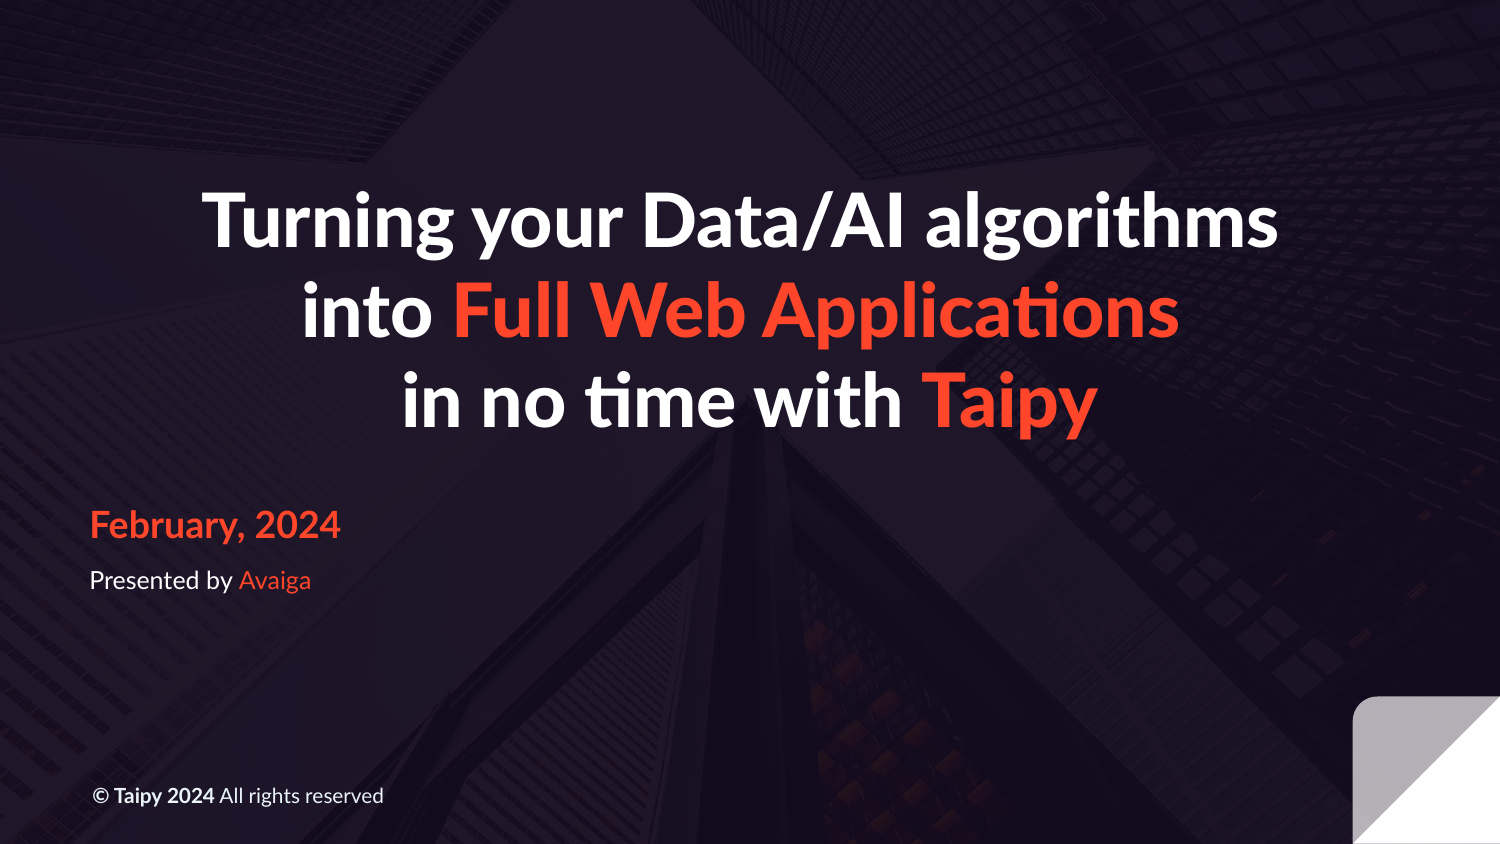

# Turning your Data/AI algorithms
into Full Web Applications
in no time with Taipy
February, 2024
Presented by Avaiga